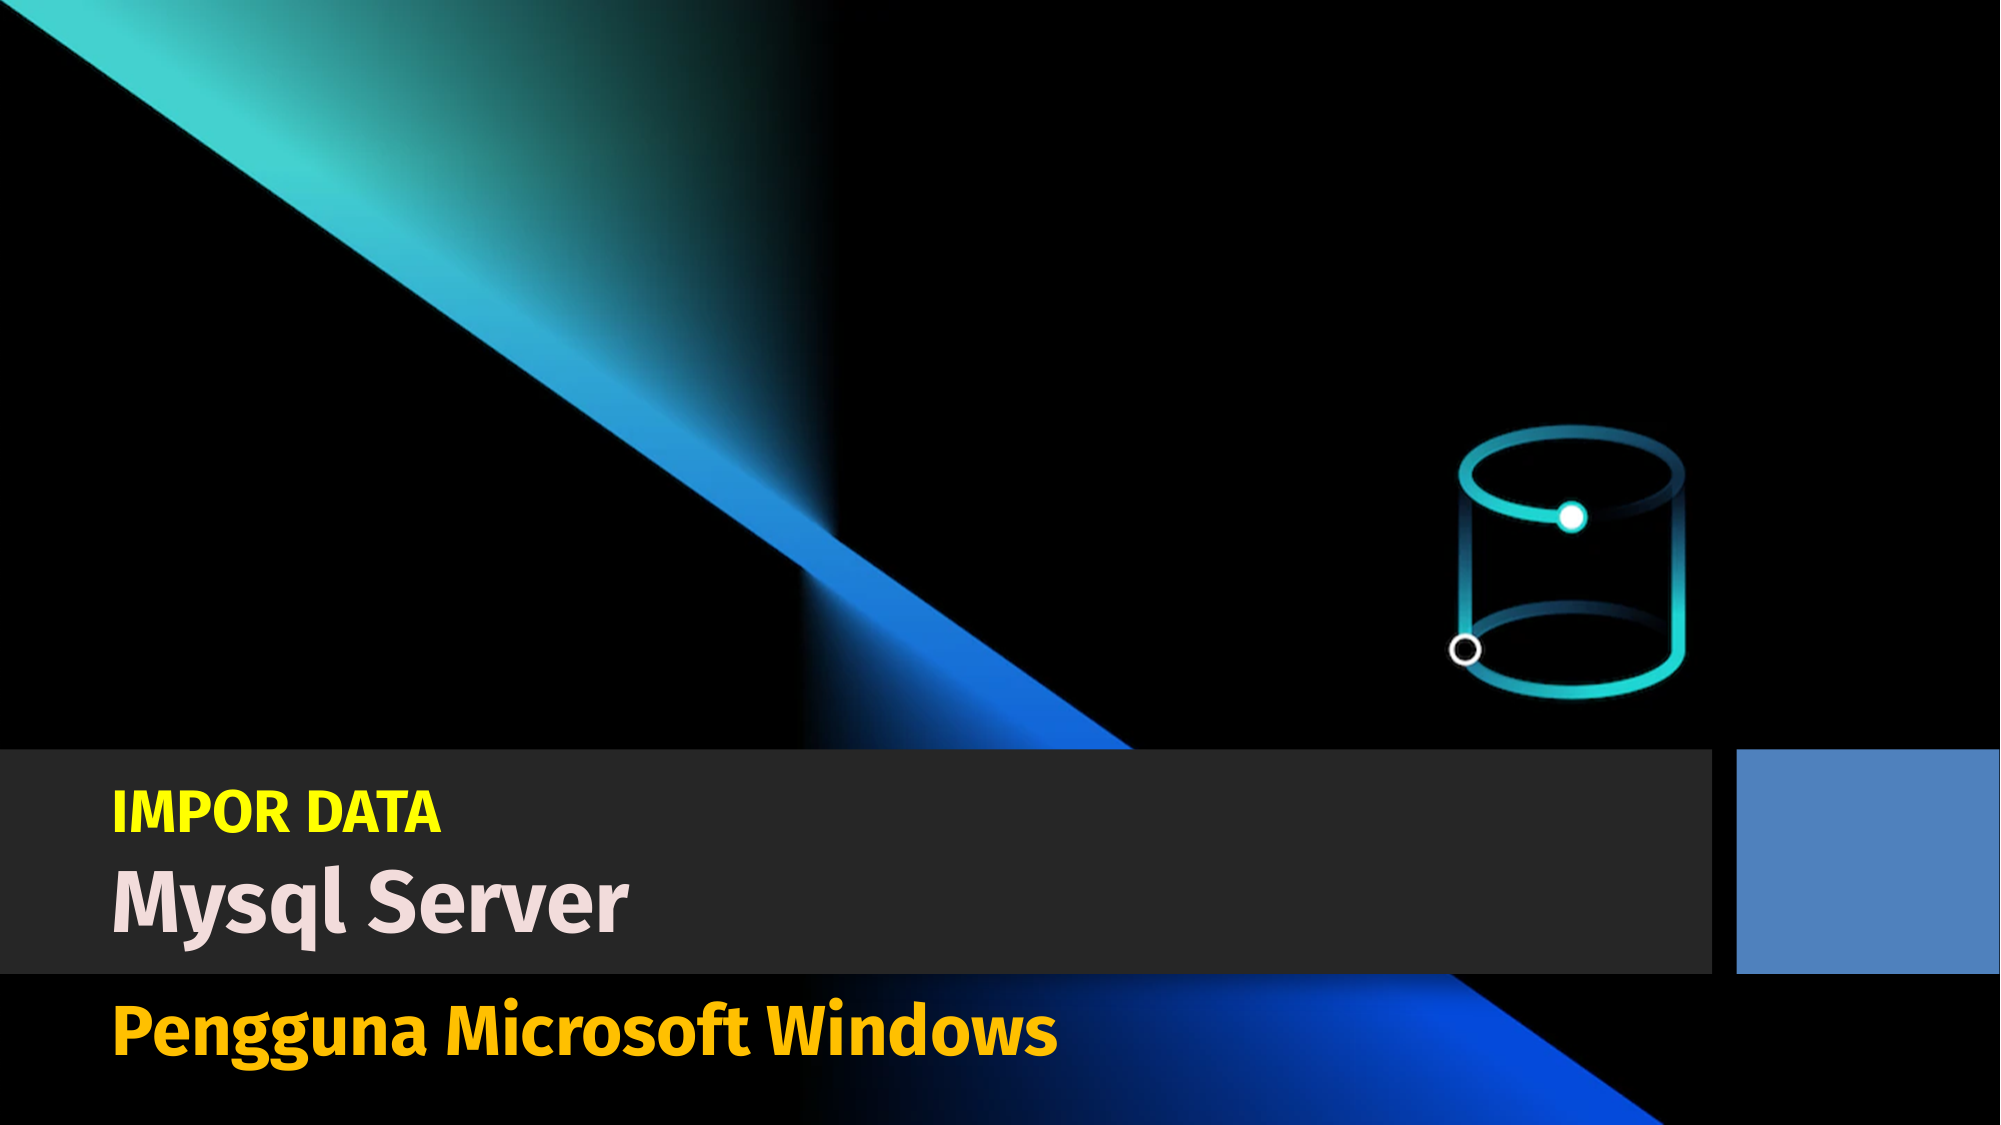

# IMPOR DATA Mysql Server
Pengguna Microsoft Windows